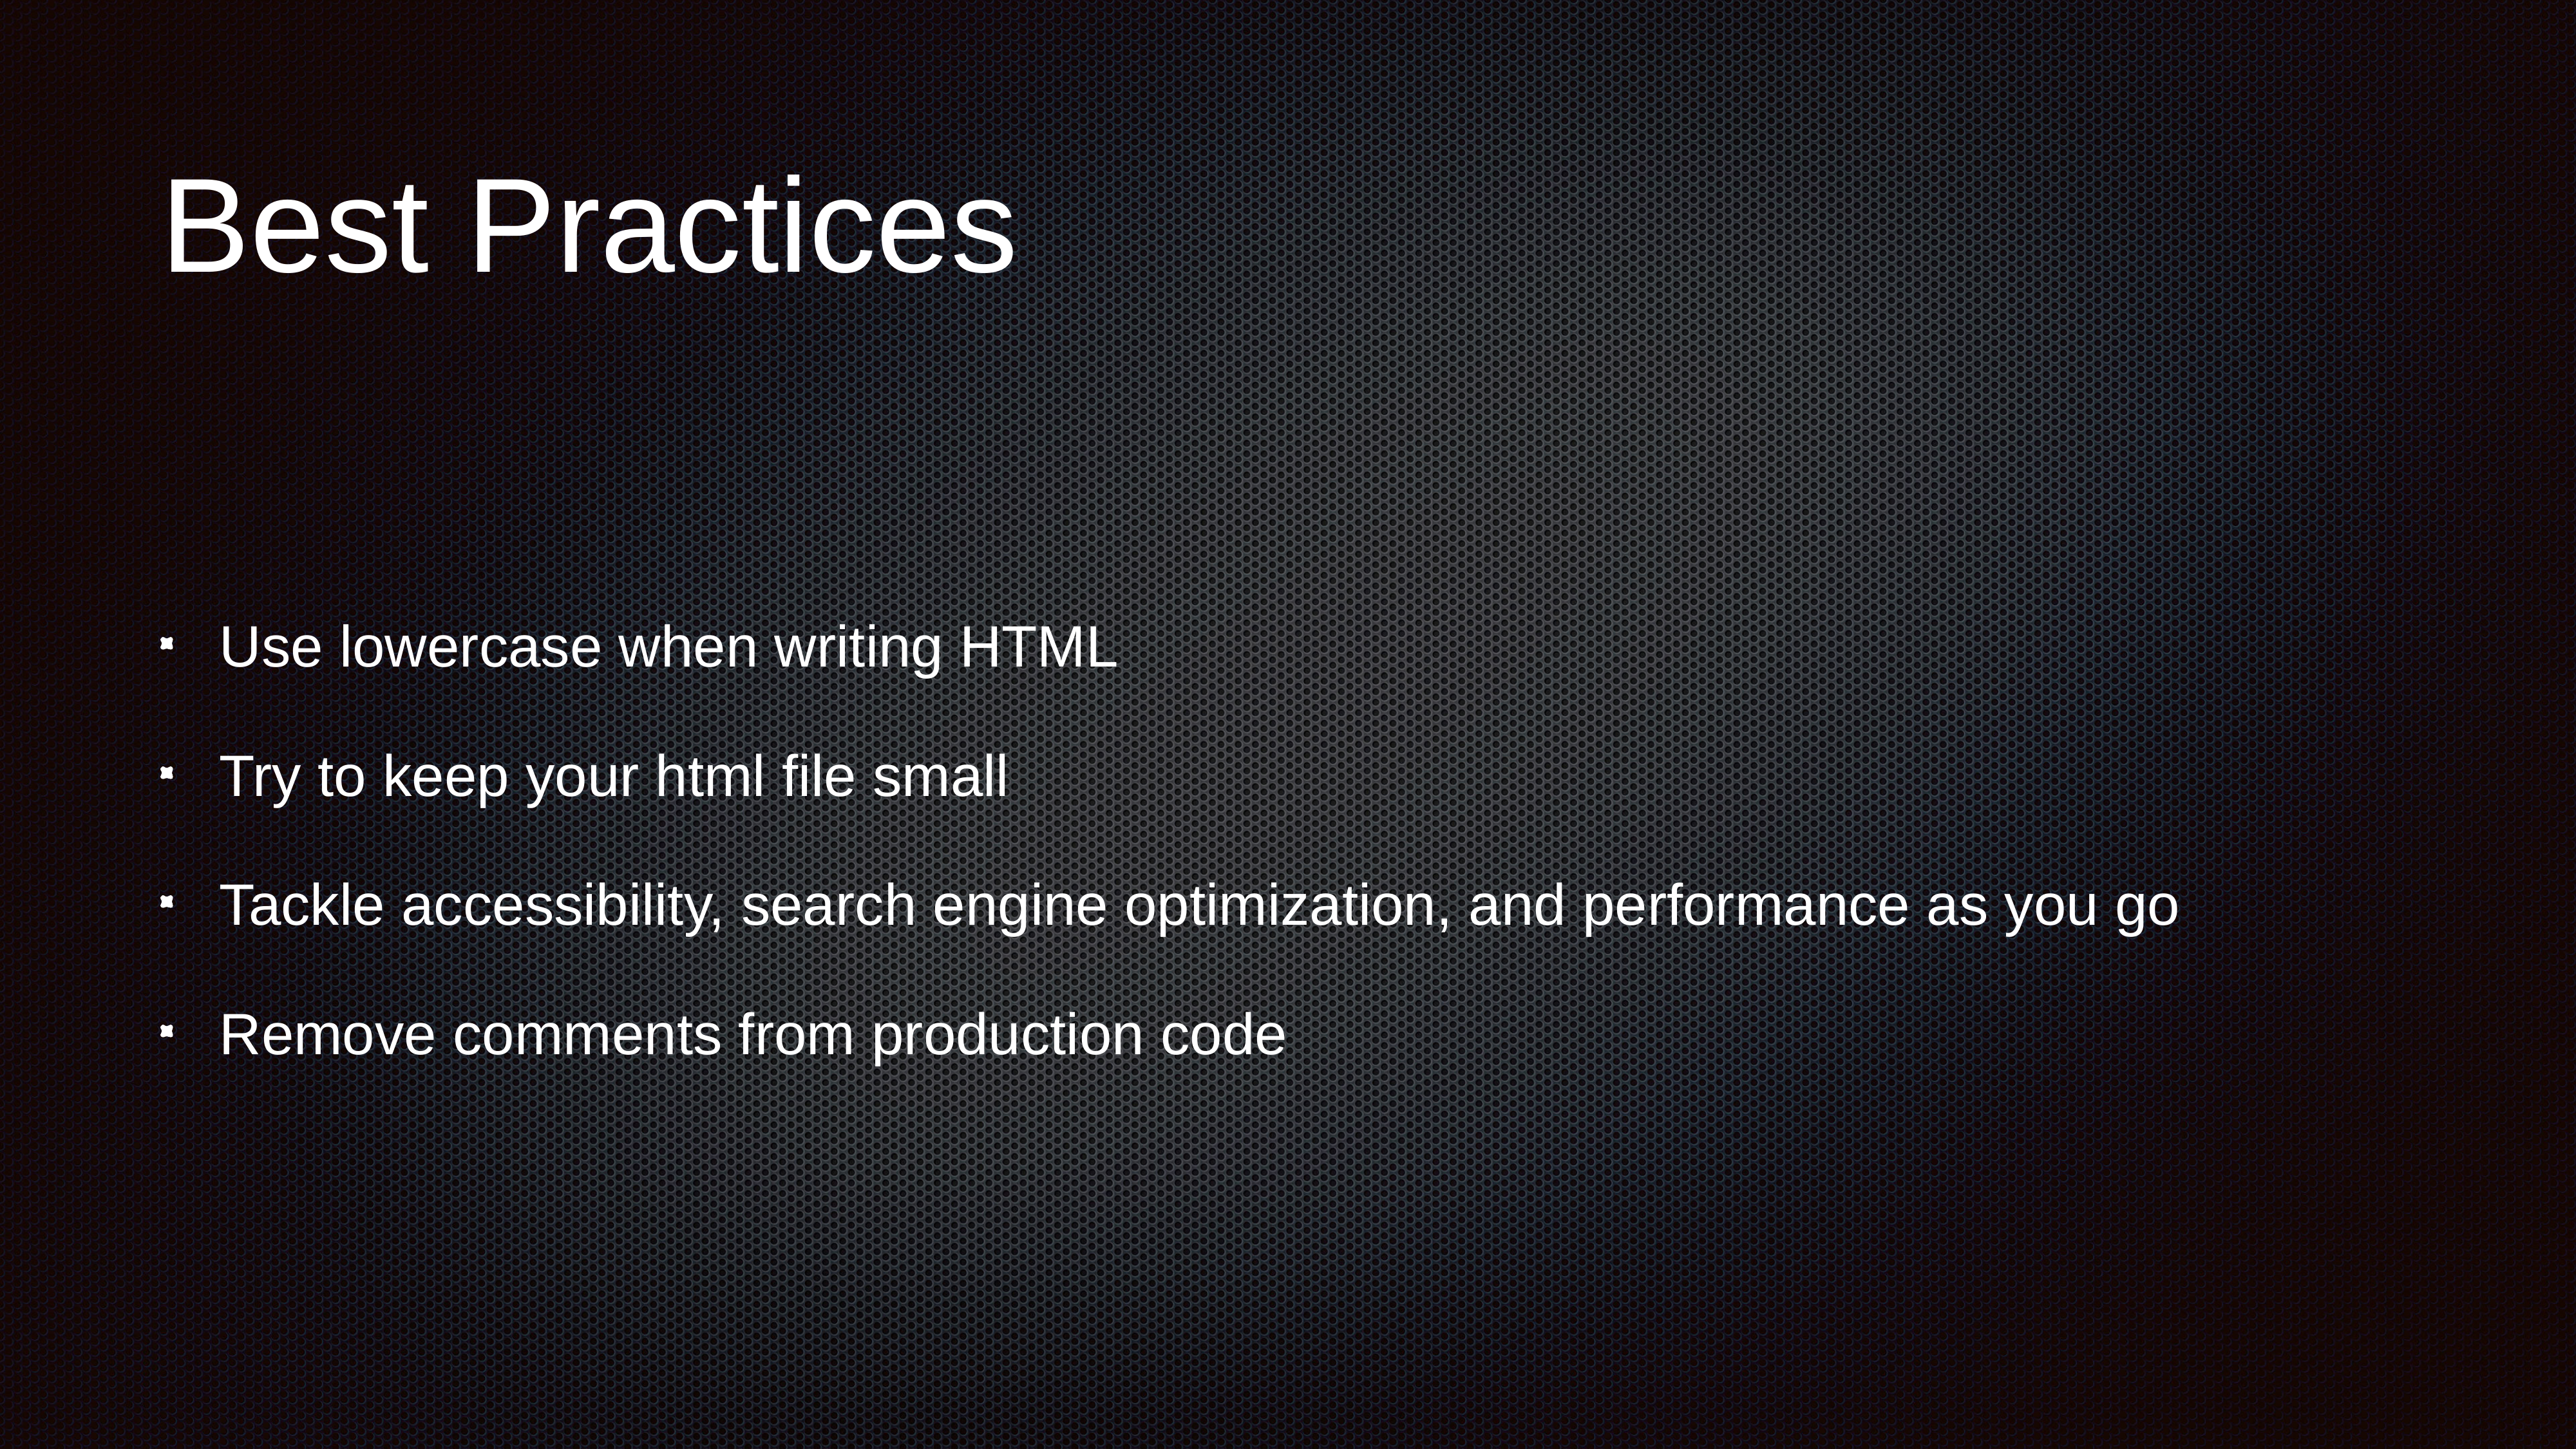

# Best Practices
Use lowercase when writing HTML
Try to keep your html file small
Tackle accessibility, search engine optimization, and performance as you go
Remove comments from production code